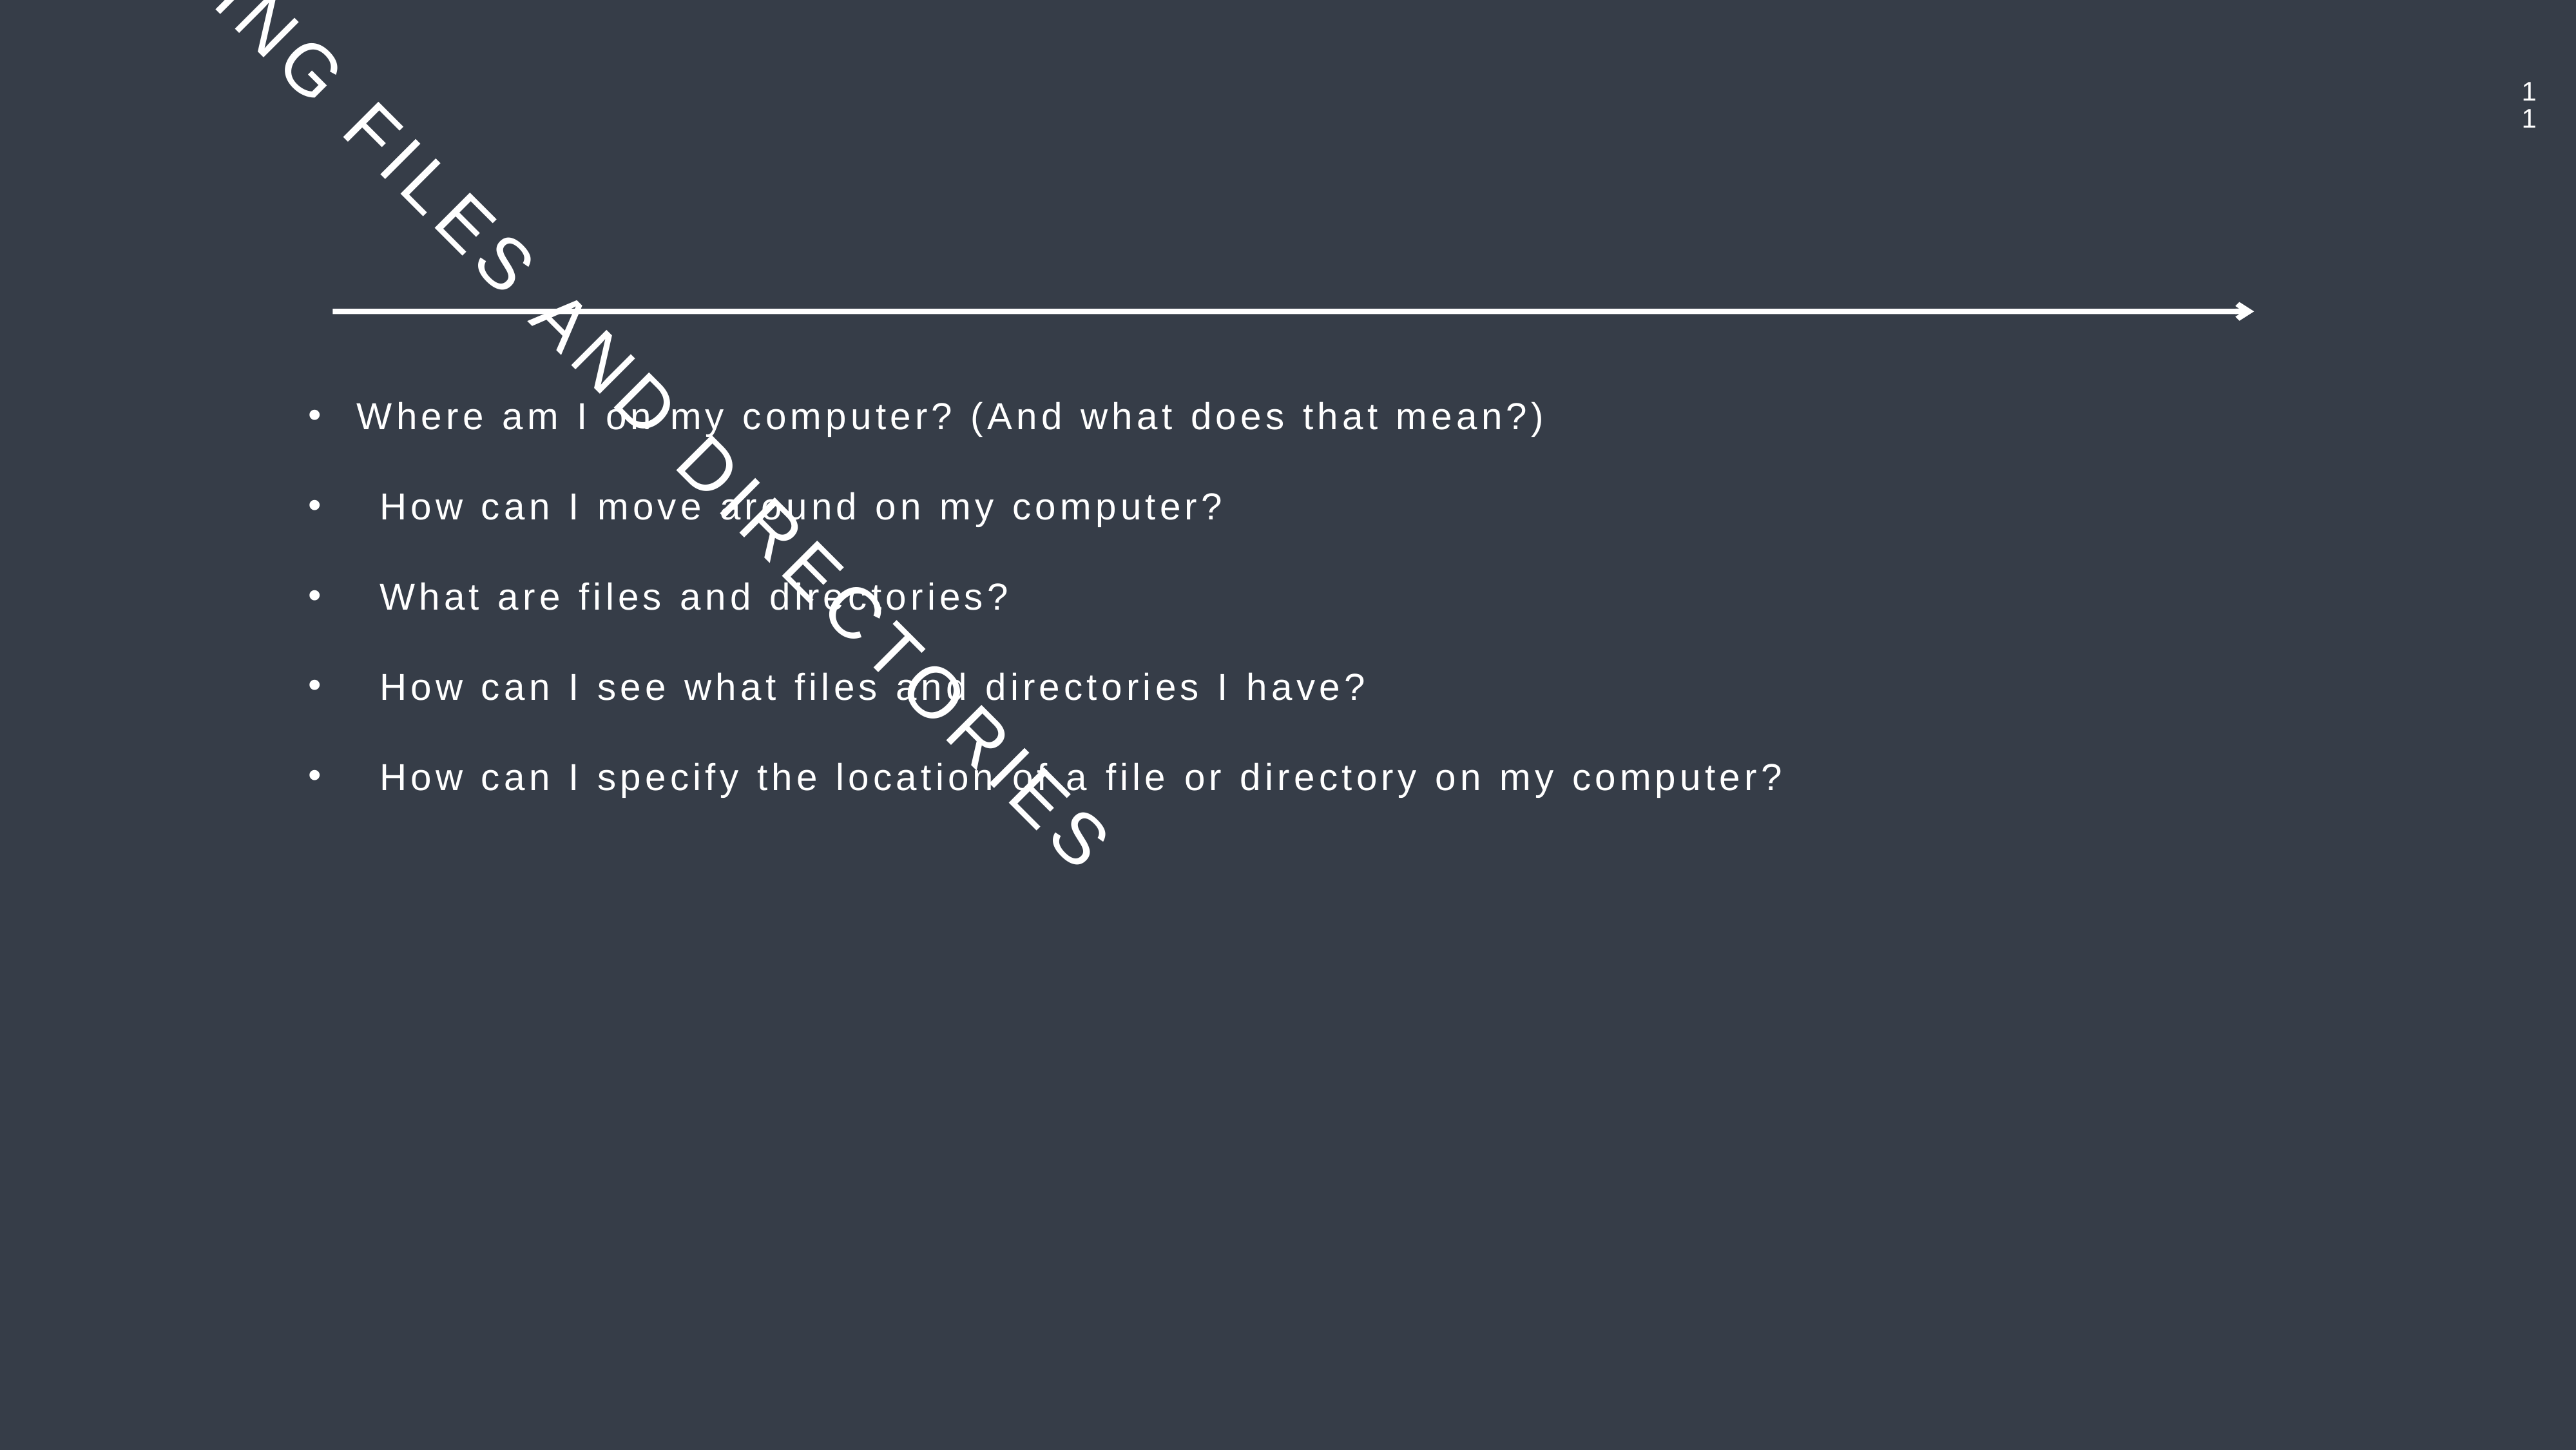

11
NAVIGATING FILES AND DIRECTORIES

Where am I on my computer? (And what does that mean?)

    How can I move around on my computer?

    What are files and directories?

    How can I see what files and directories I have?

    How can I specify the location of a file or directory on my computer?

YEAH!
YOU HAVE A BASH SHELL & TERMINAL ALREADY.